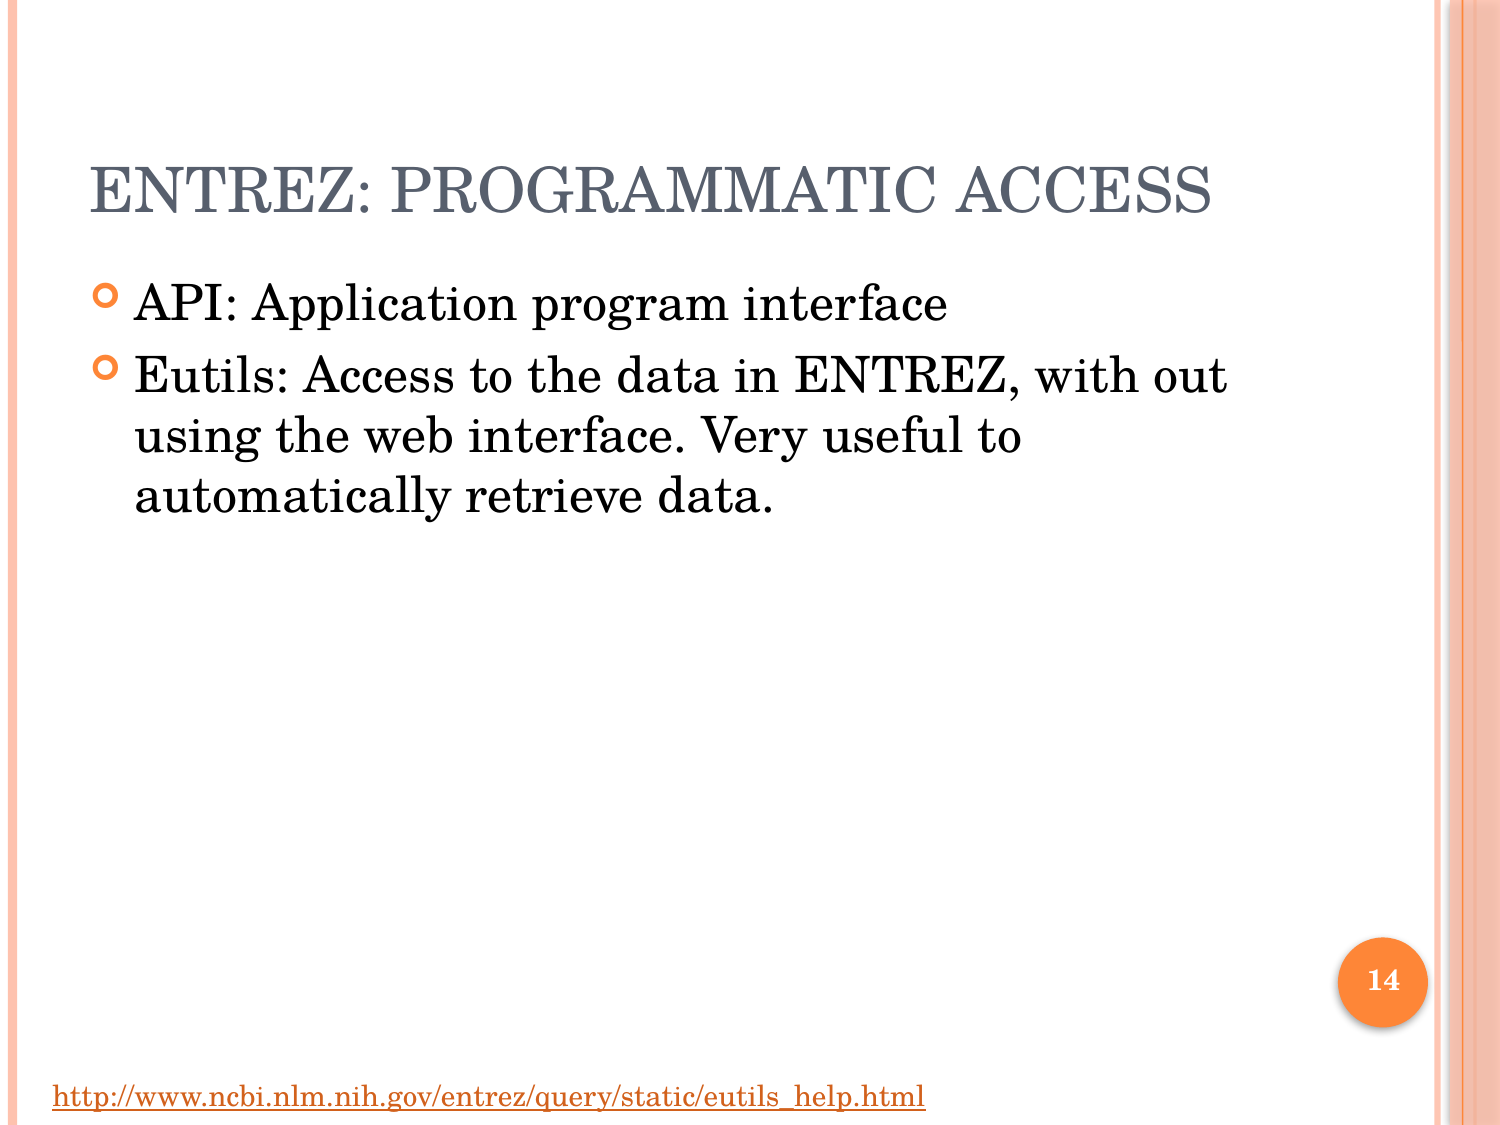

# Entrez: Programmatic access
API: Application program interface
Eutils: Access to the data in ENTREZ, with out using the web interface. Very useful to automatically retrieve data.
14
http://www.ncbi.nlm.nih.gov/entrez/query/static/eutils_help.html